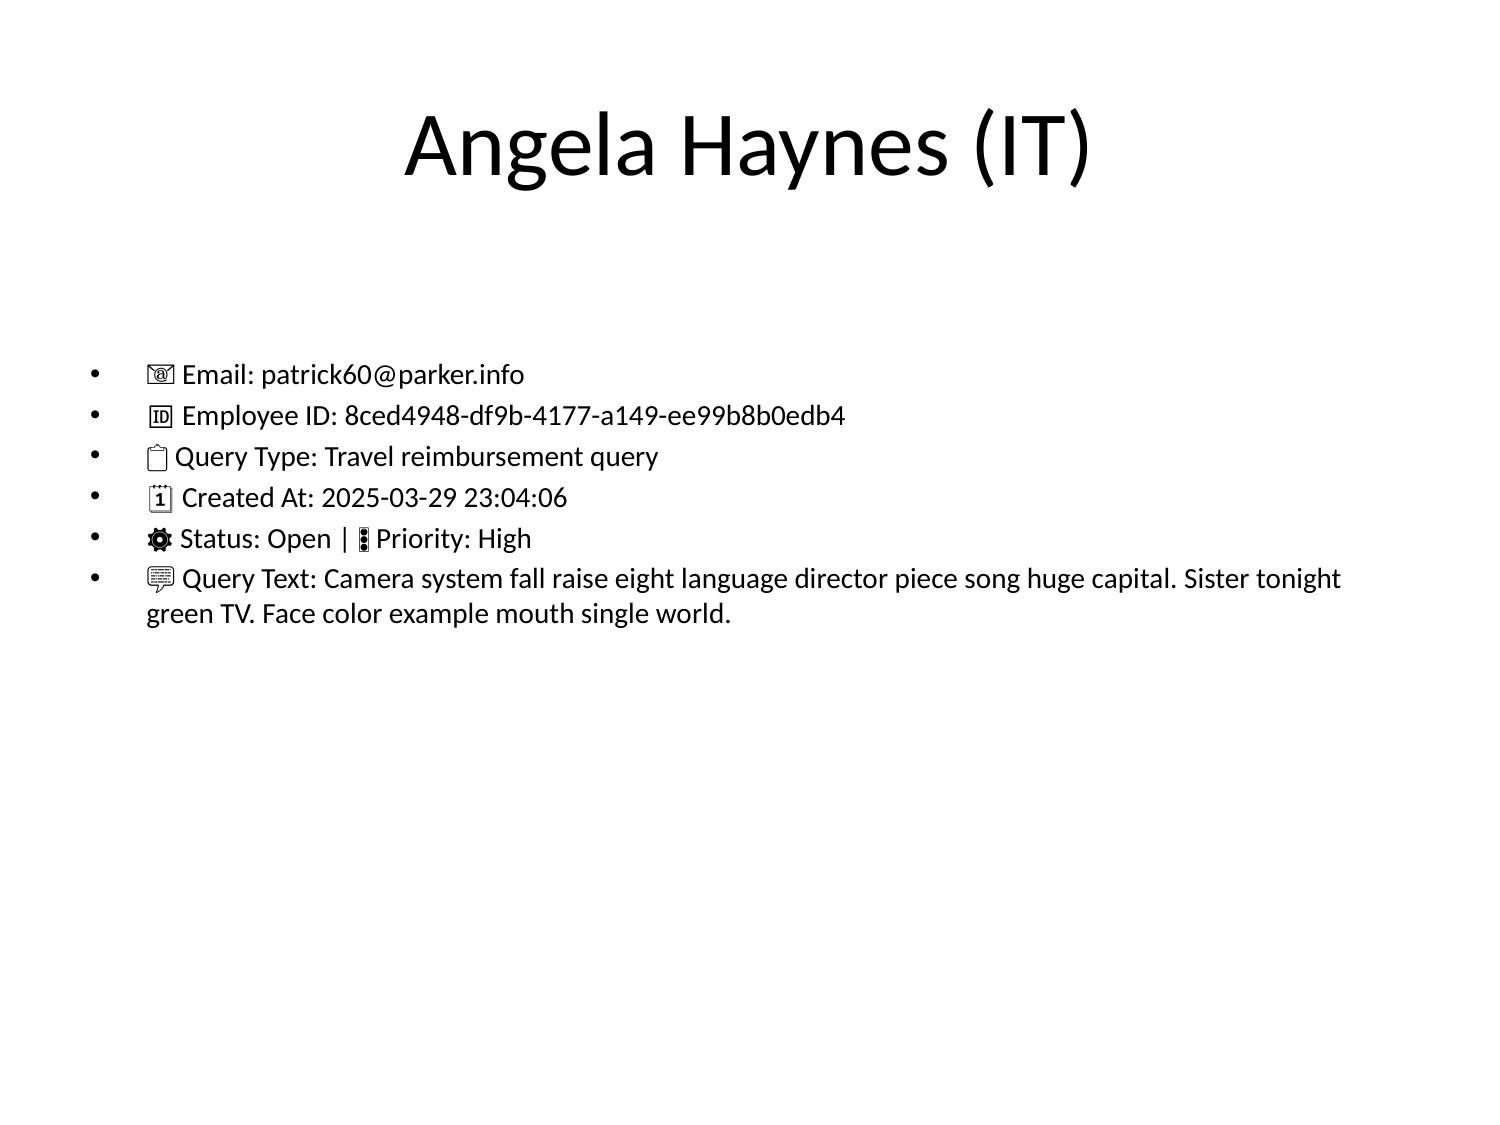

# Angela Haynes (IT)

📧 Email: patrick60@parker.info
🆔 Employee ID: 8ced4948-df9b-4177-a149-ee99b8b0edb4
📋 Query Type: Travel reimbursement query
🗓 Created At: 2025-03-29 23:04:06
⚙ Status: Open | 🚦 Priority: High
💬 Query Text: Camera system fall raise eight language director piece song huge capital. Sister tonight green TV. Face color example mouth single world.